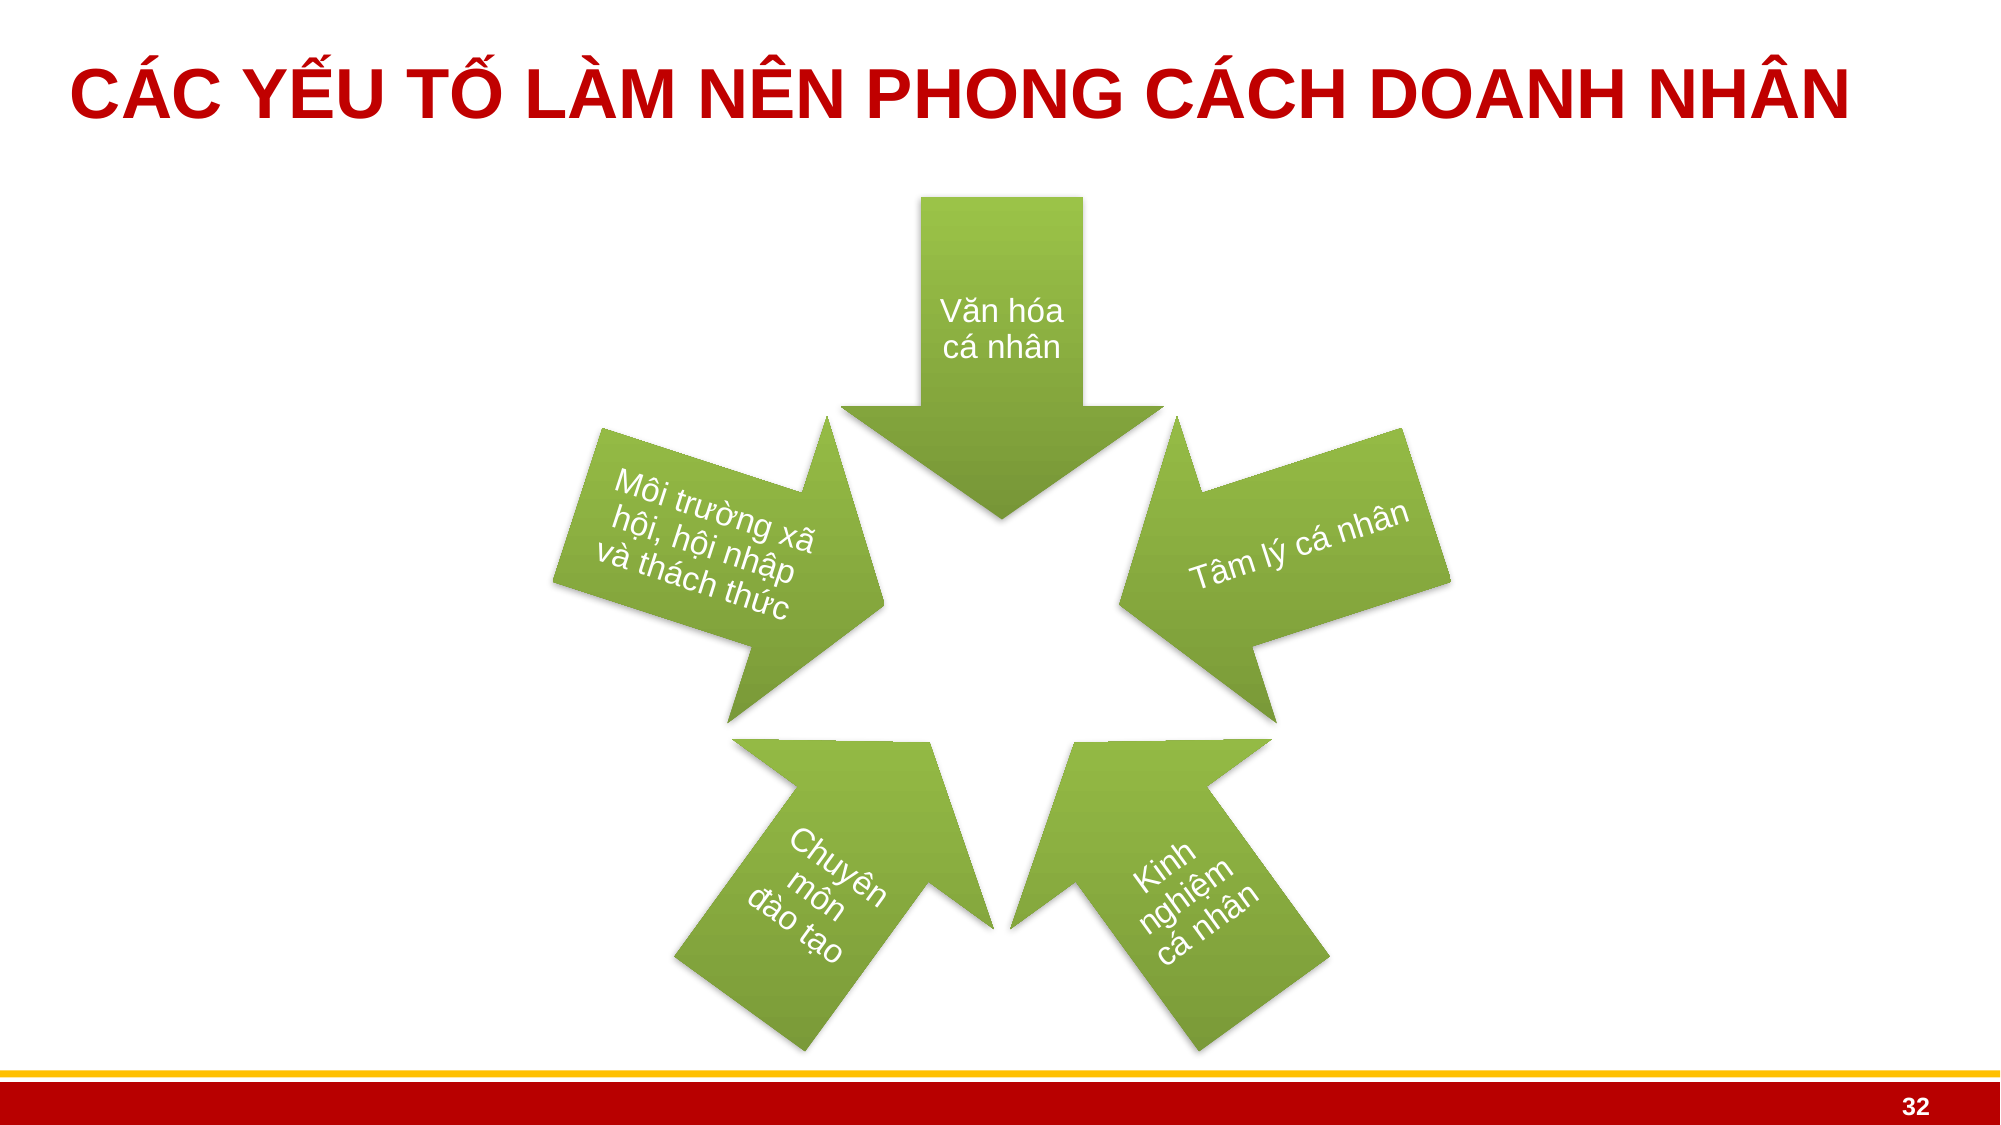

# CÁC YẾU TỐ LÀM NÊN PHONG CÁCH DOANH NHÂN
Văn hóa cá nhân
Tâm lý cá nhân
Kinh nghiệm cá nhân
Chuyên môn đào tạo
Môi trường xã hội, hội nhập và thách thức

32